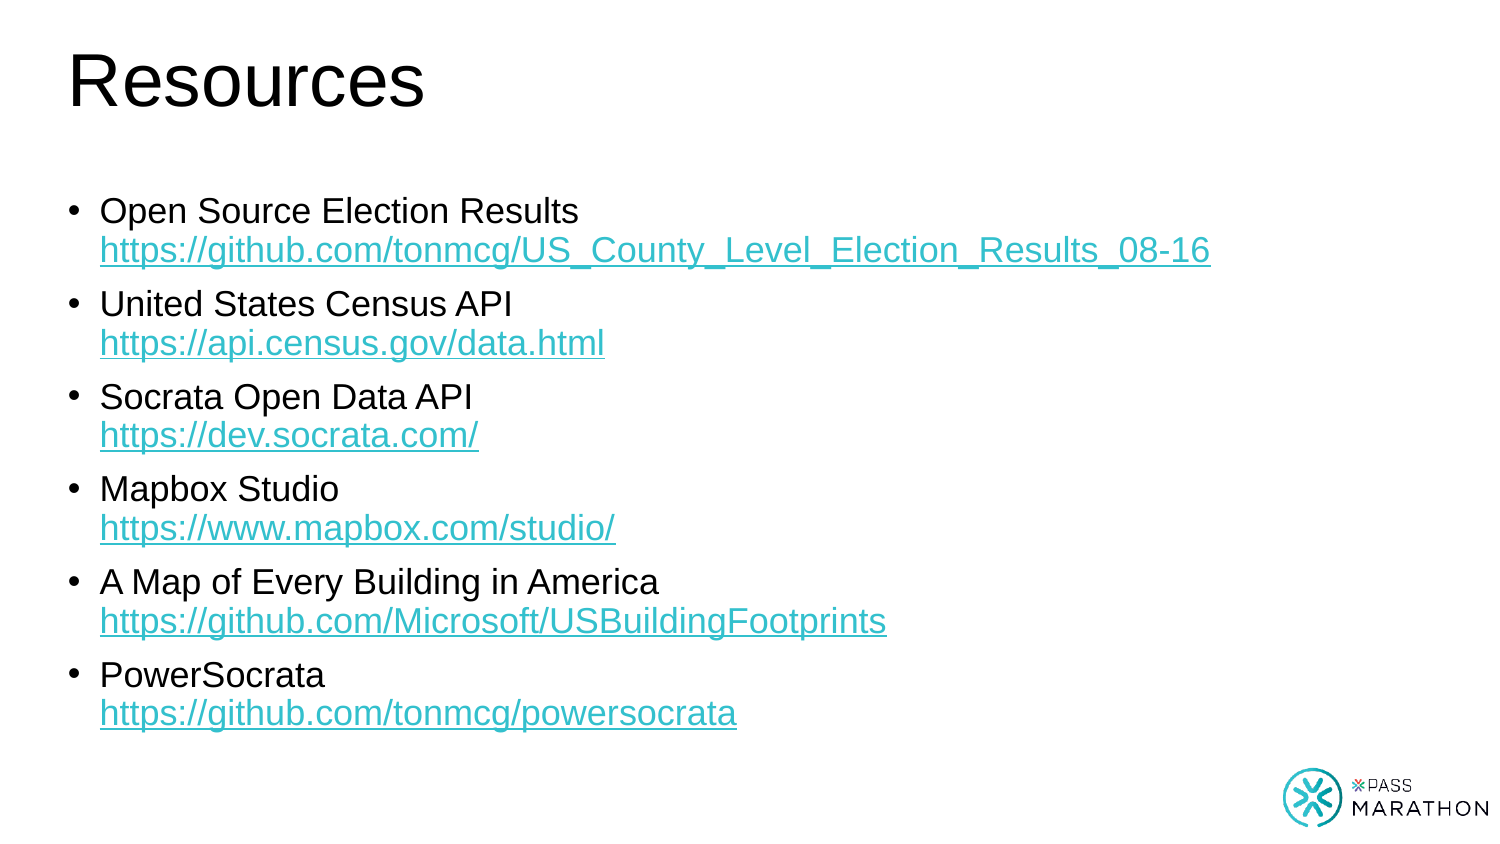

# Resources
Open Source Election Results
https://github.com/tonmcg/US_County_Level_Election_Results_08-16
United States Census API
https://api.census.gov/data.html
Socrata Open Data API
https://dev.socrata.com/
Mapbox Studio
https://www.mapbox.com/studio/
A Map of Every Building in America
https://github.com/Microsoft/USBuildingFootprints
PowerSocrata
https://github.com/tonmcg/powersocrata